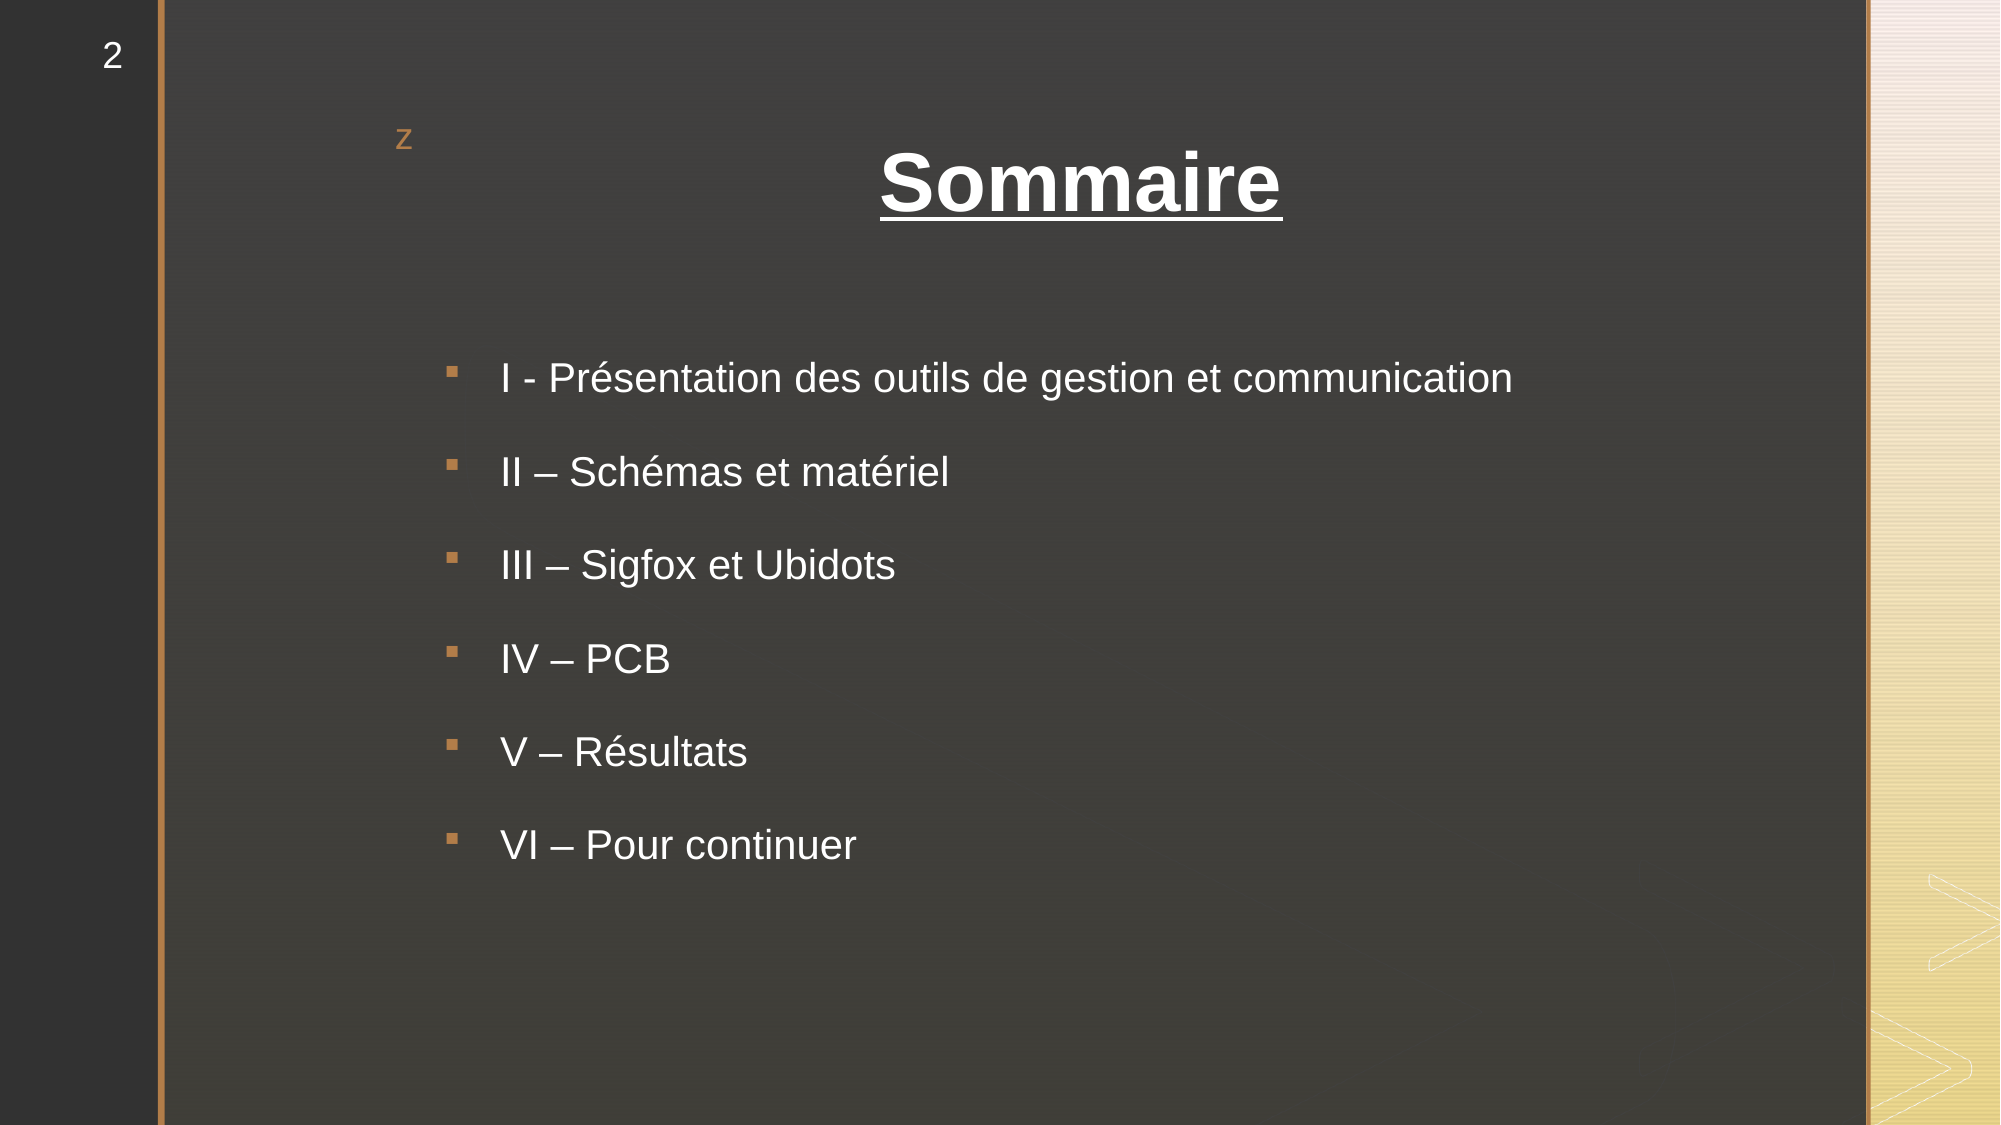

2
# Sommaire
I - Présentation des outils de gestion et communication
II – Schémas et matériel
III – Sigfox et Ubidots
IV – PCB
V – Résultats
VI – Pour continuer